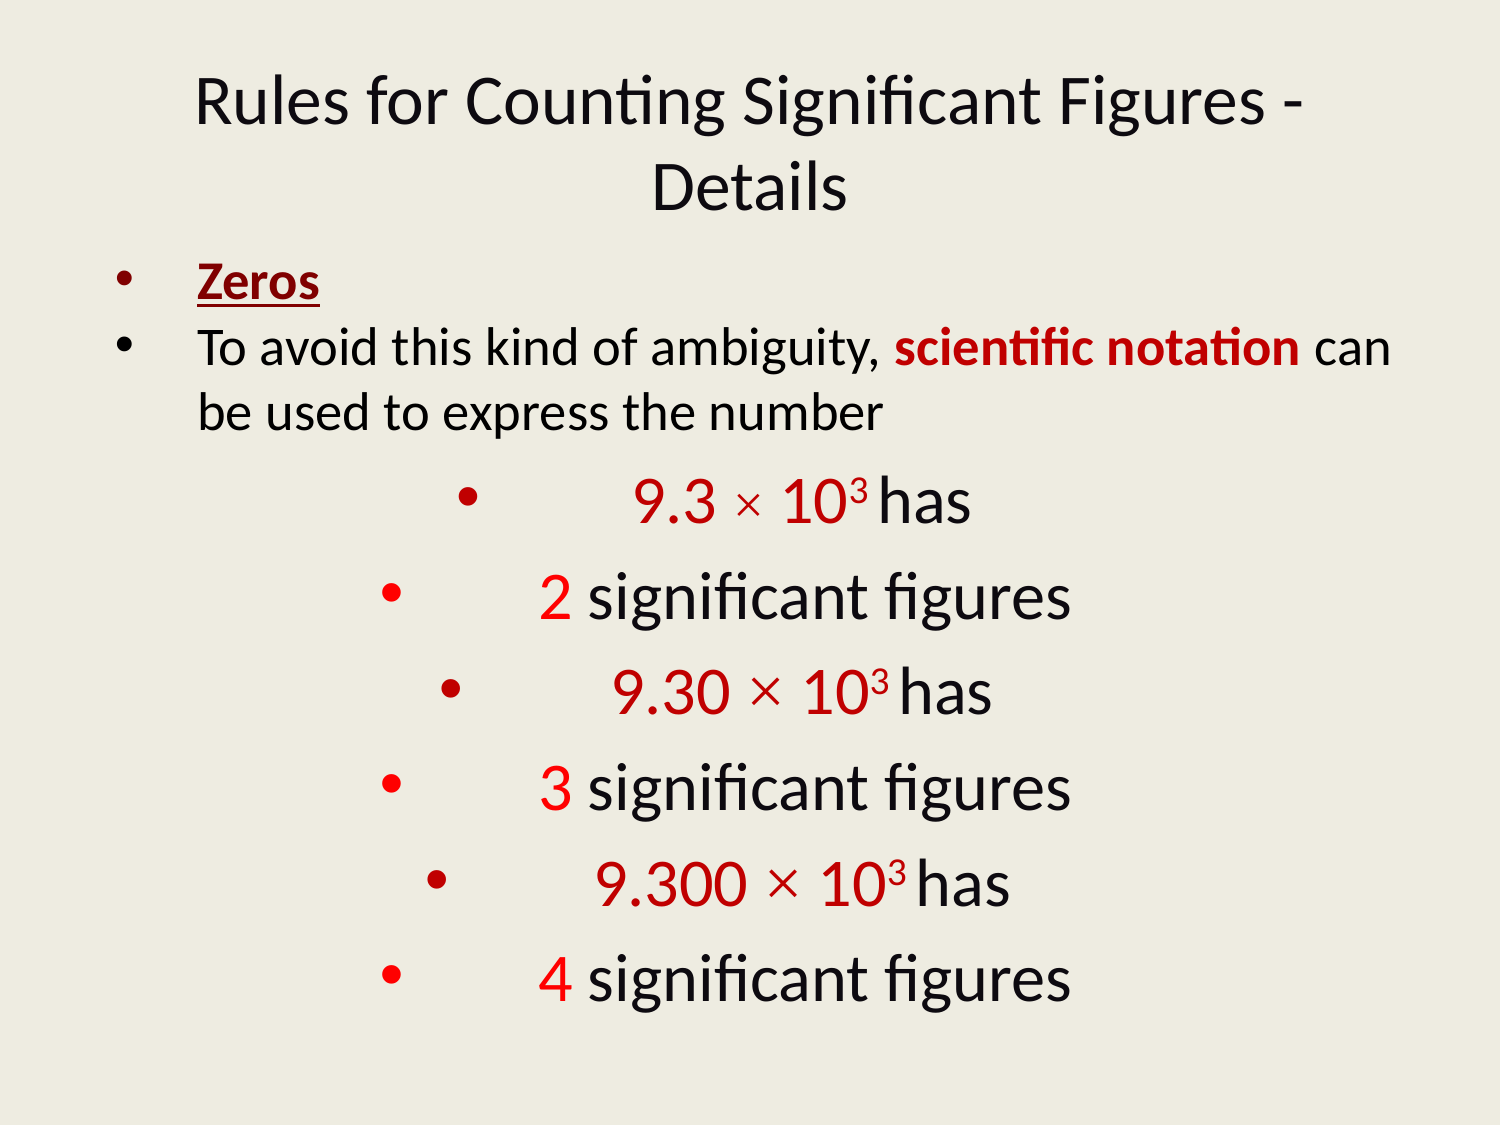

# Rules for Counting Significant Figures - Details
Zeros
To avoid this kind of ambiguity, scientific notation can be used to express the number
9.3 × 103 has
2 significant figures
9.30 × 103 has
3 significant figures
9.300 × 103 has
4 significant figures